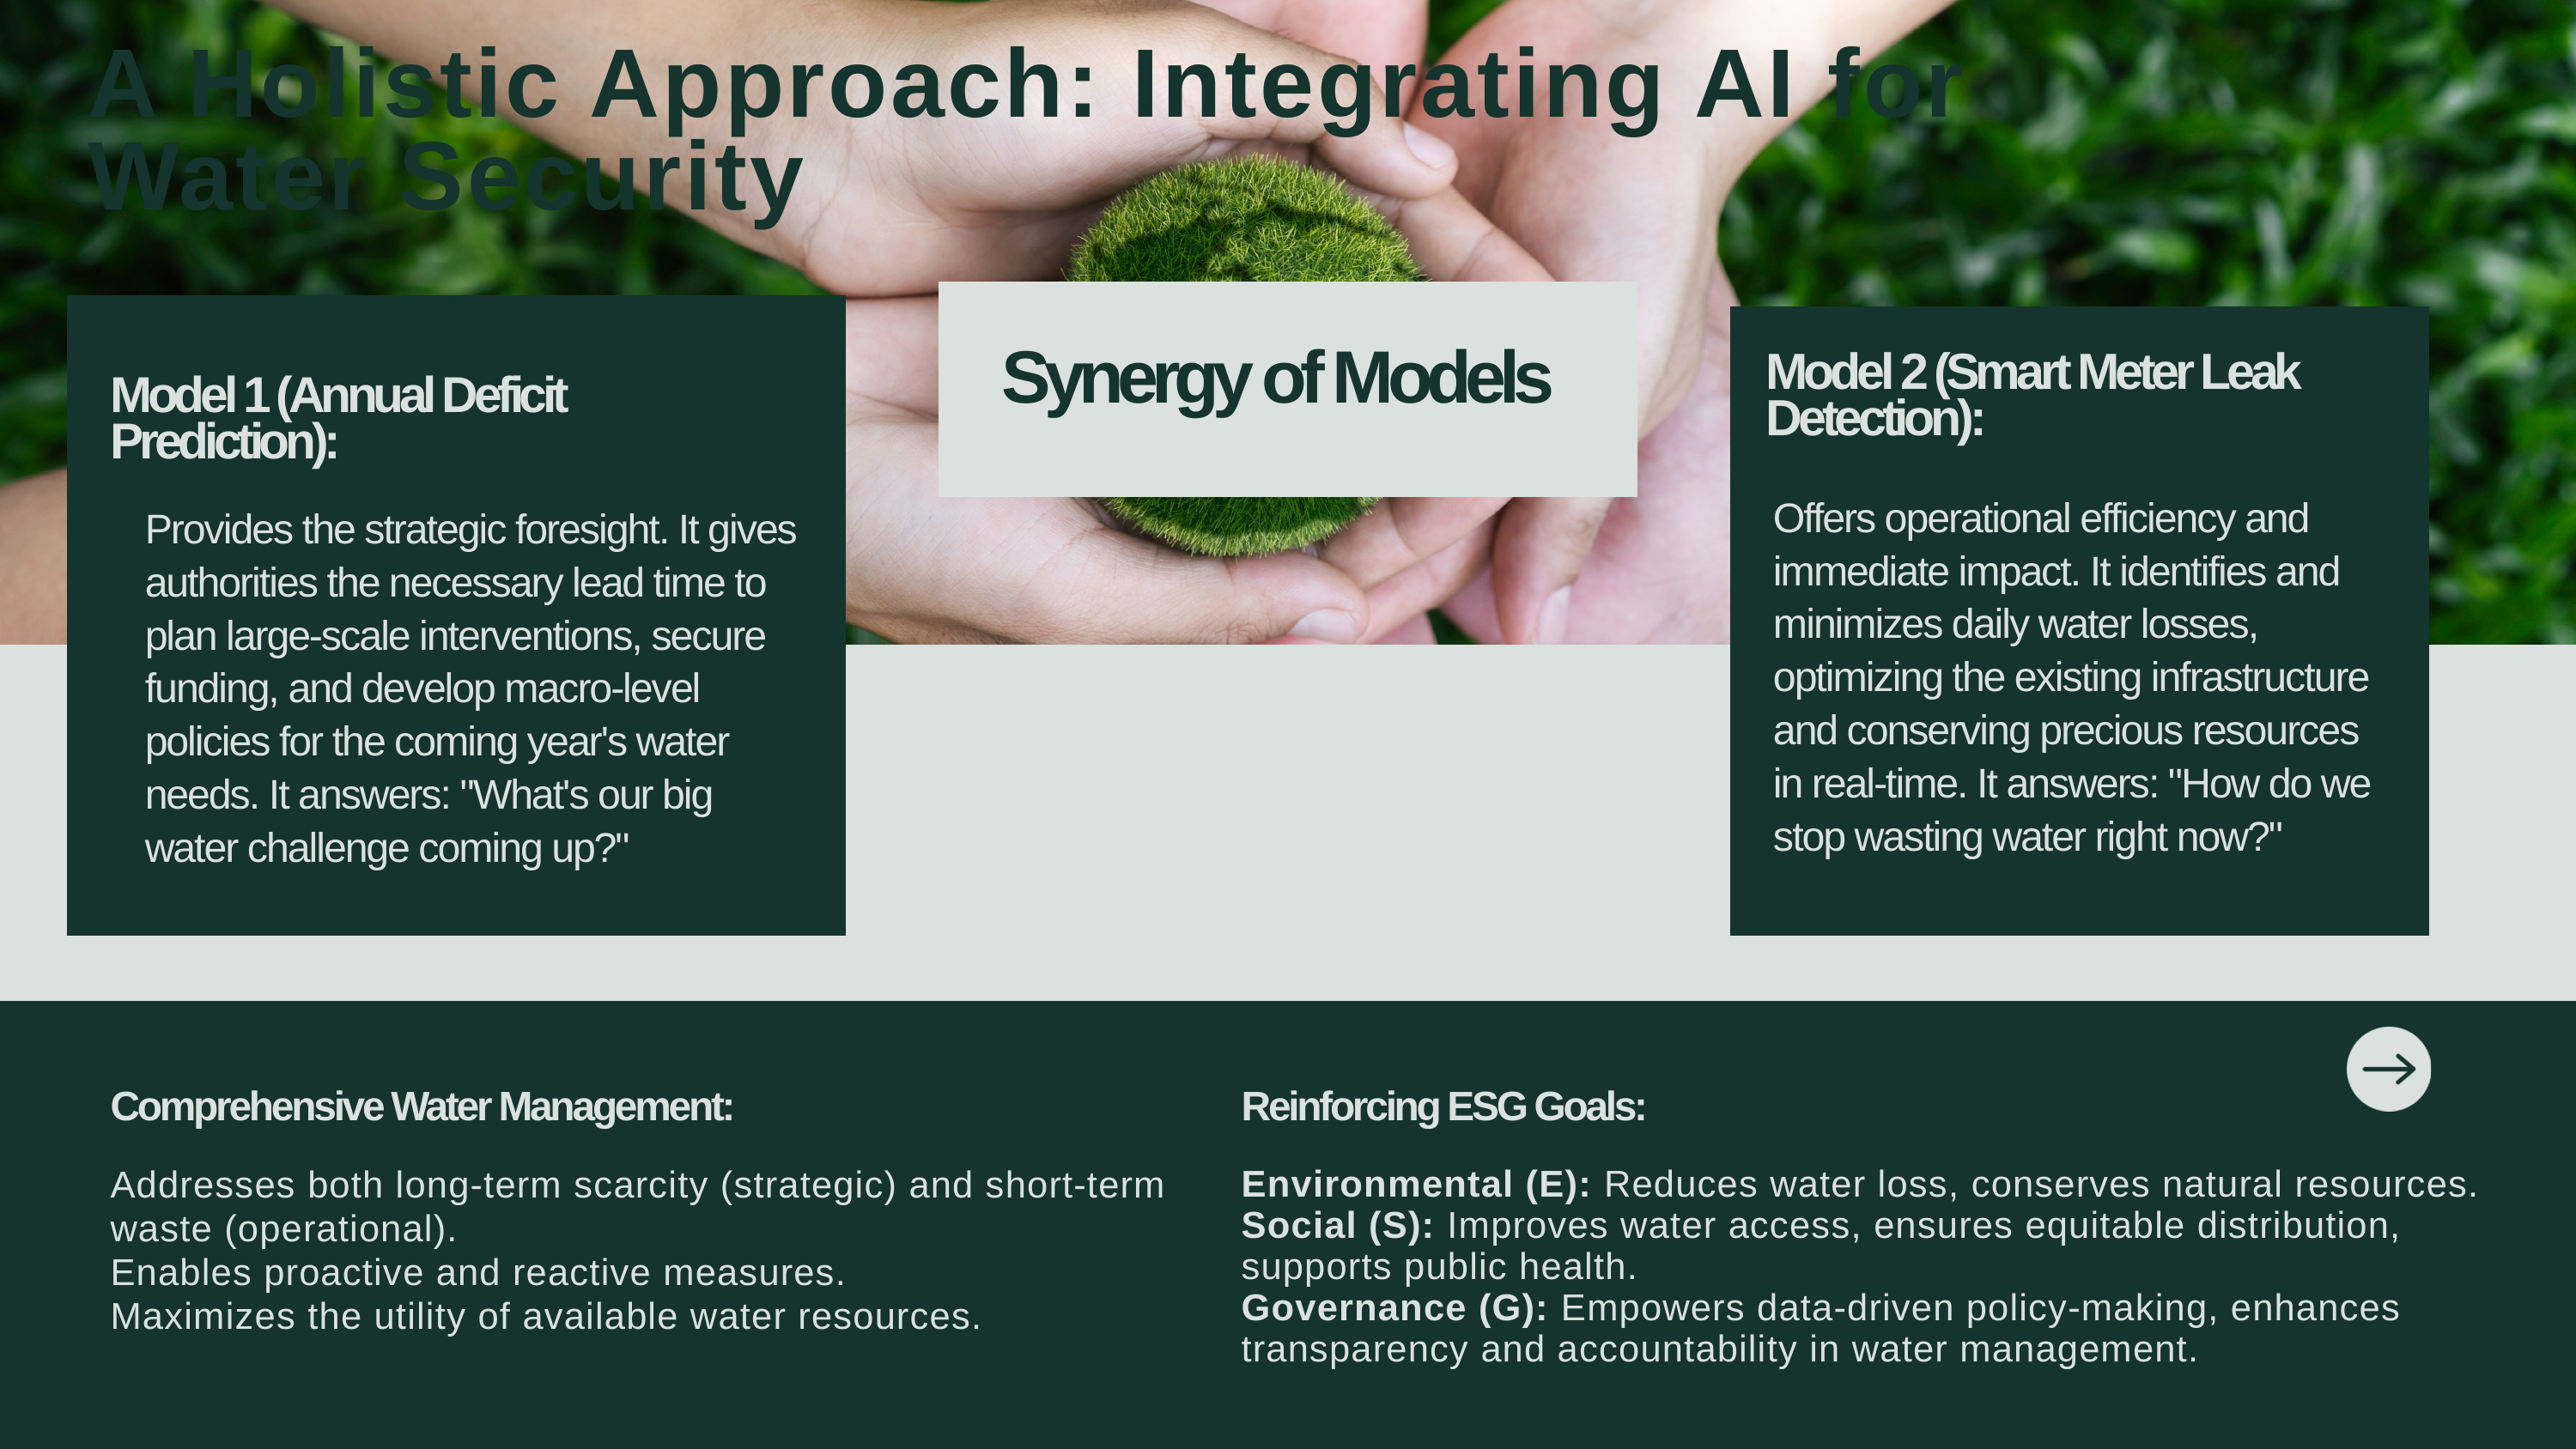

A Holistic Approach: Integrating AI for Water Security

Synergy of Models
Model 2 (Smart Meter Leak Detection):
Model 1 (Annual Deficit Prediction):
Offers operational efficiency and immediate impact. It identifies and minimizes daily water losses, optimizing the existing infrastructure and conserving precious resources in real-time. It answers: "How do we stop wasting water right now?"
Provides the strategic foresight. It gives authorities the necessary lead time to plan large-scale interventions, secure funding, and develop macro-level policies for the coming year's water needs. It answers: "What's our big water challenge coming up?"

Comprehensive Water Management:
Reinforcing ESG Goals:
Addresses both long-term scarcity (strategic) and short-term waste (operational).
Enables proactive and reactive measures.
Maximizes the utility of available water resources.

Environmental (E): Reduces water loss, conserves natural resources.
Social (S): Improves water access, ensures equitable distribution, supports public health.
Governance (G): Empowers data-driven policy-making, enhances transparency and accountability in water management.